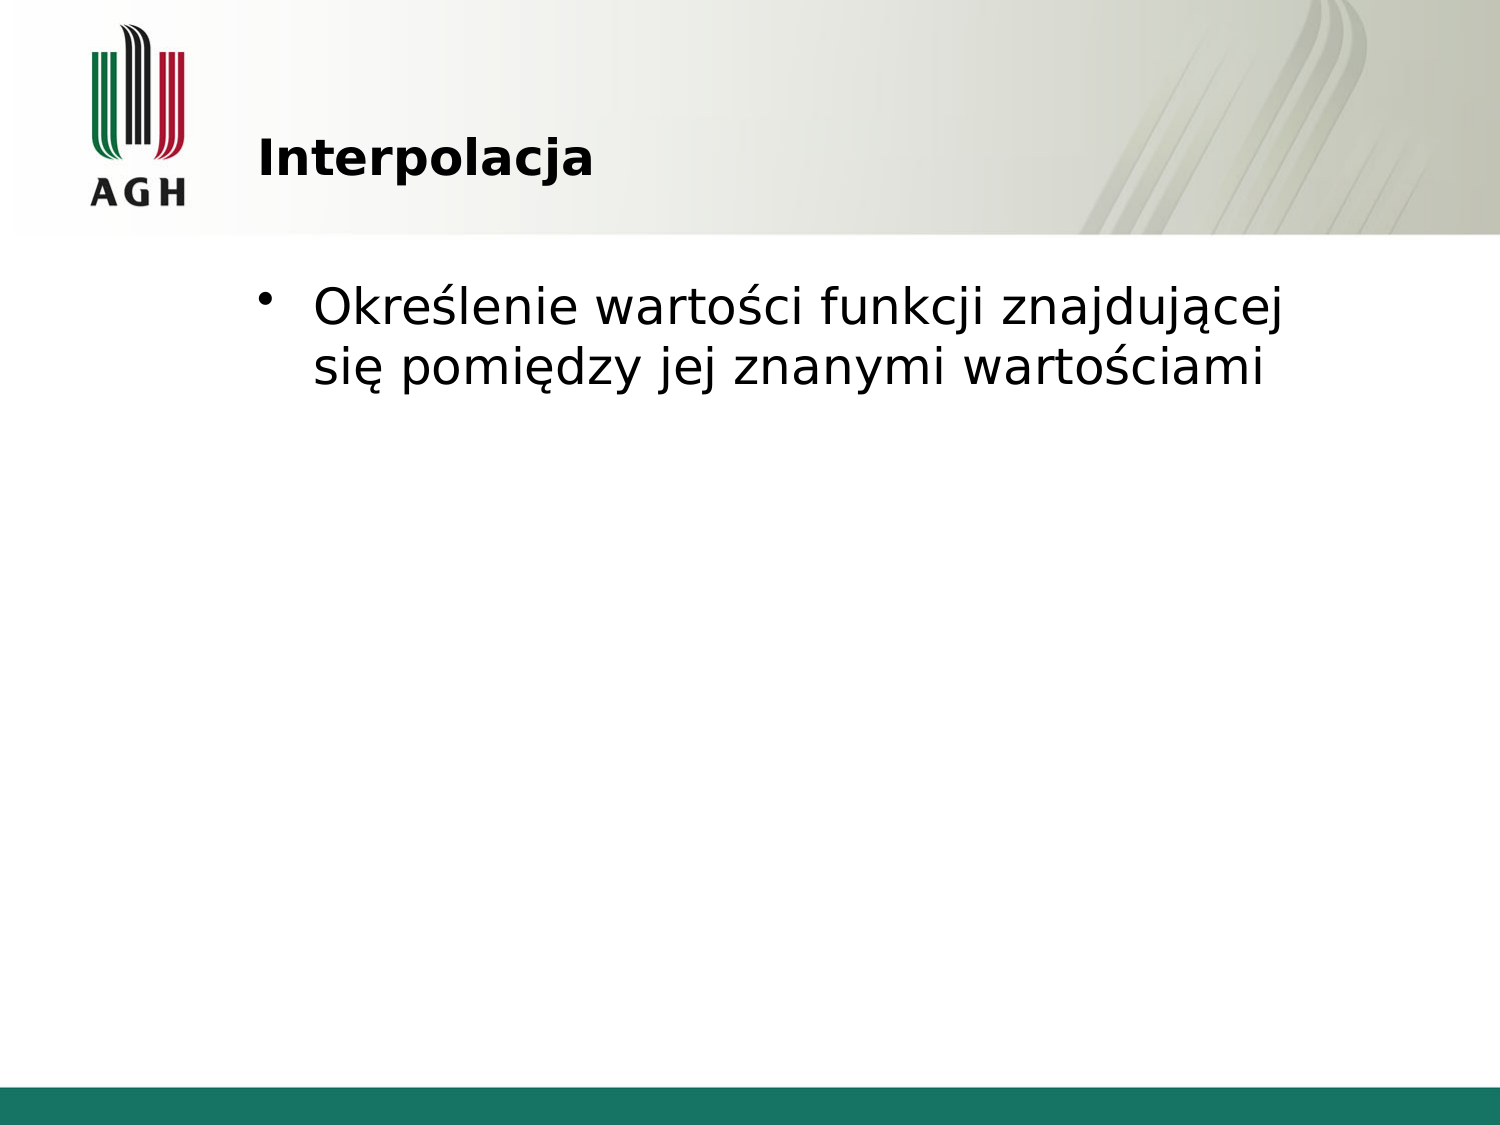

# Interpolacja
Określenie wartości funkcji znajdującej się pomiędzy jej znanymi wartościami